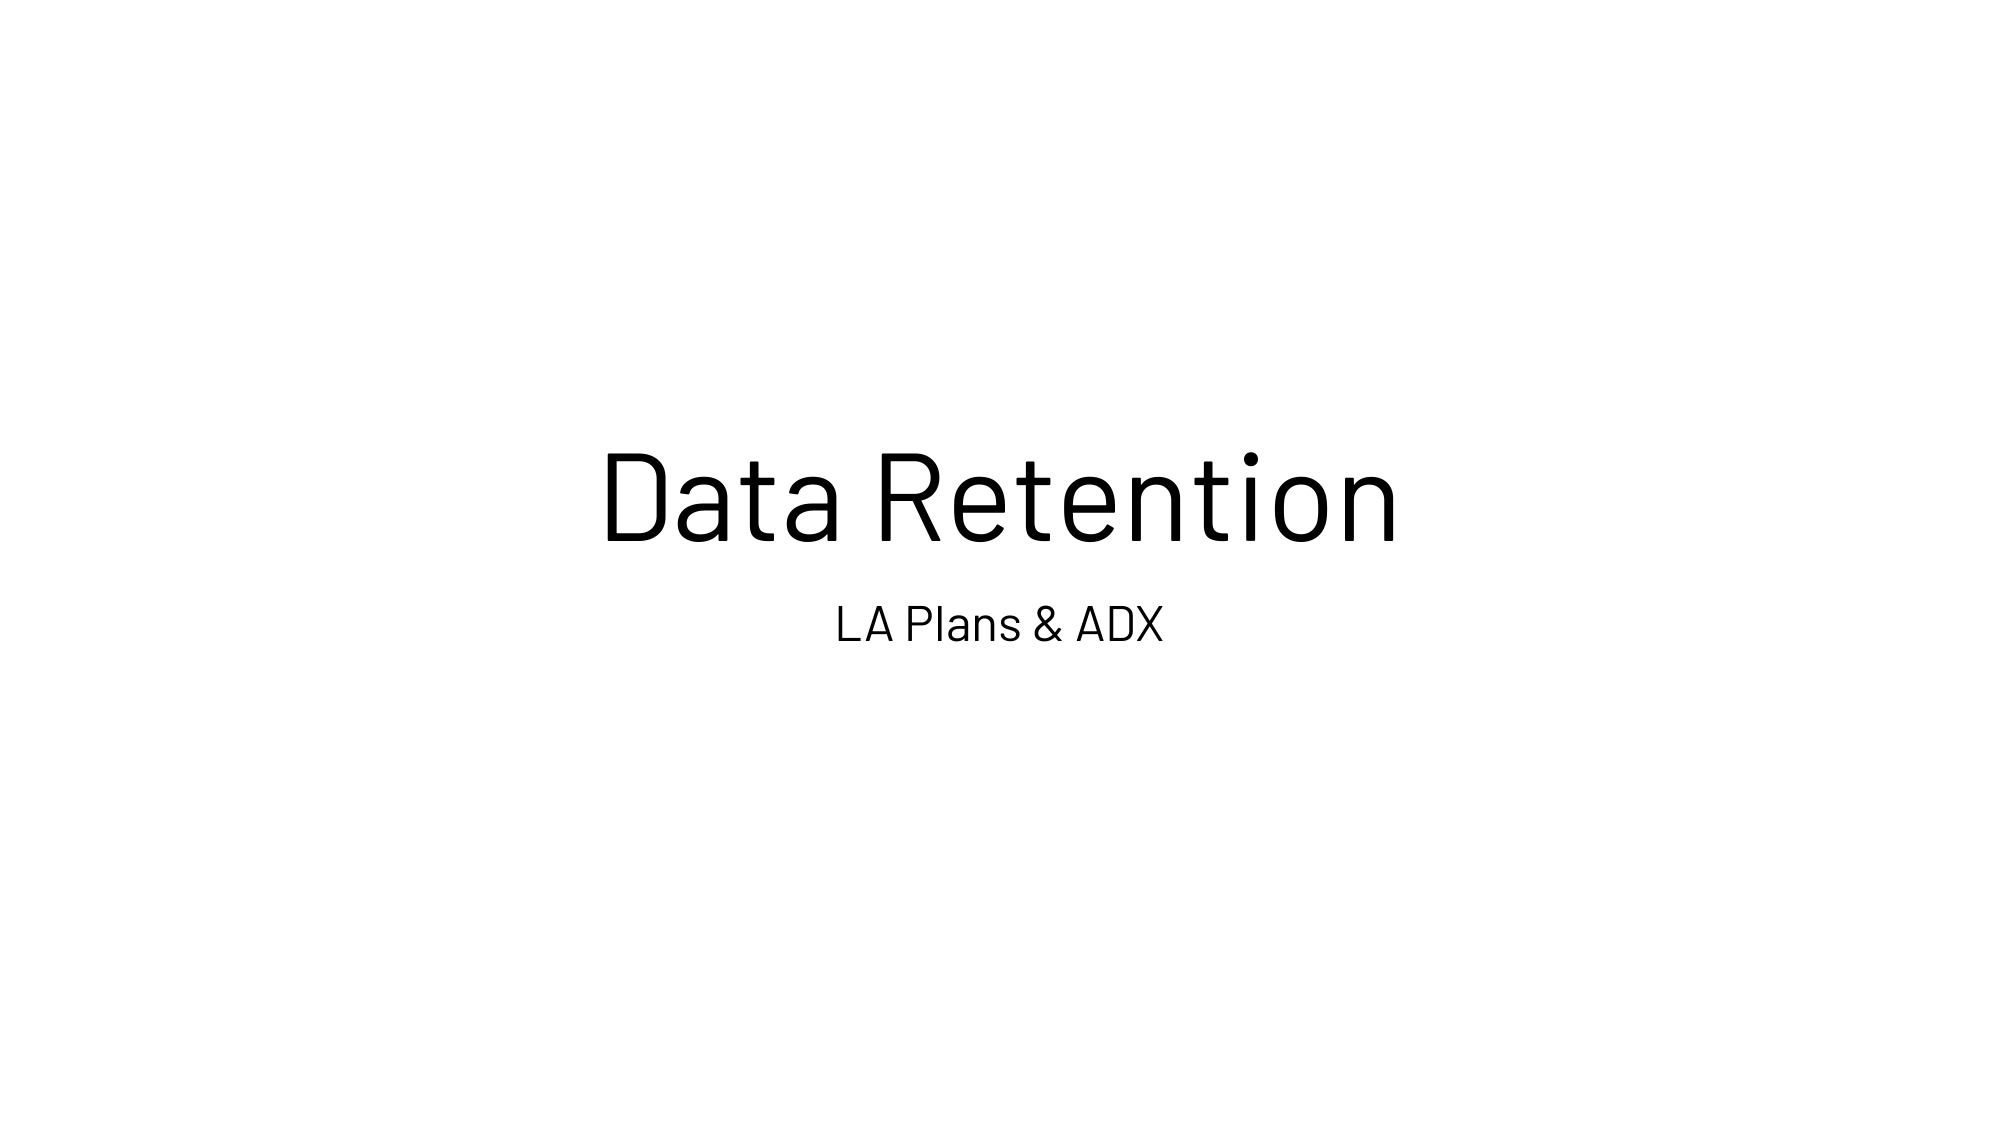

# Data Retention
LA Plans & ADX